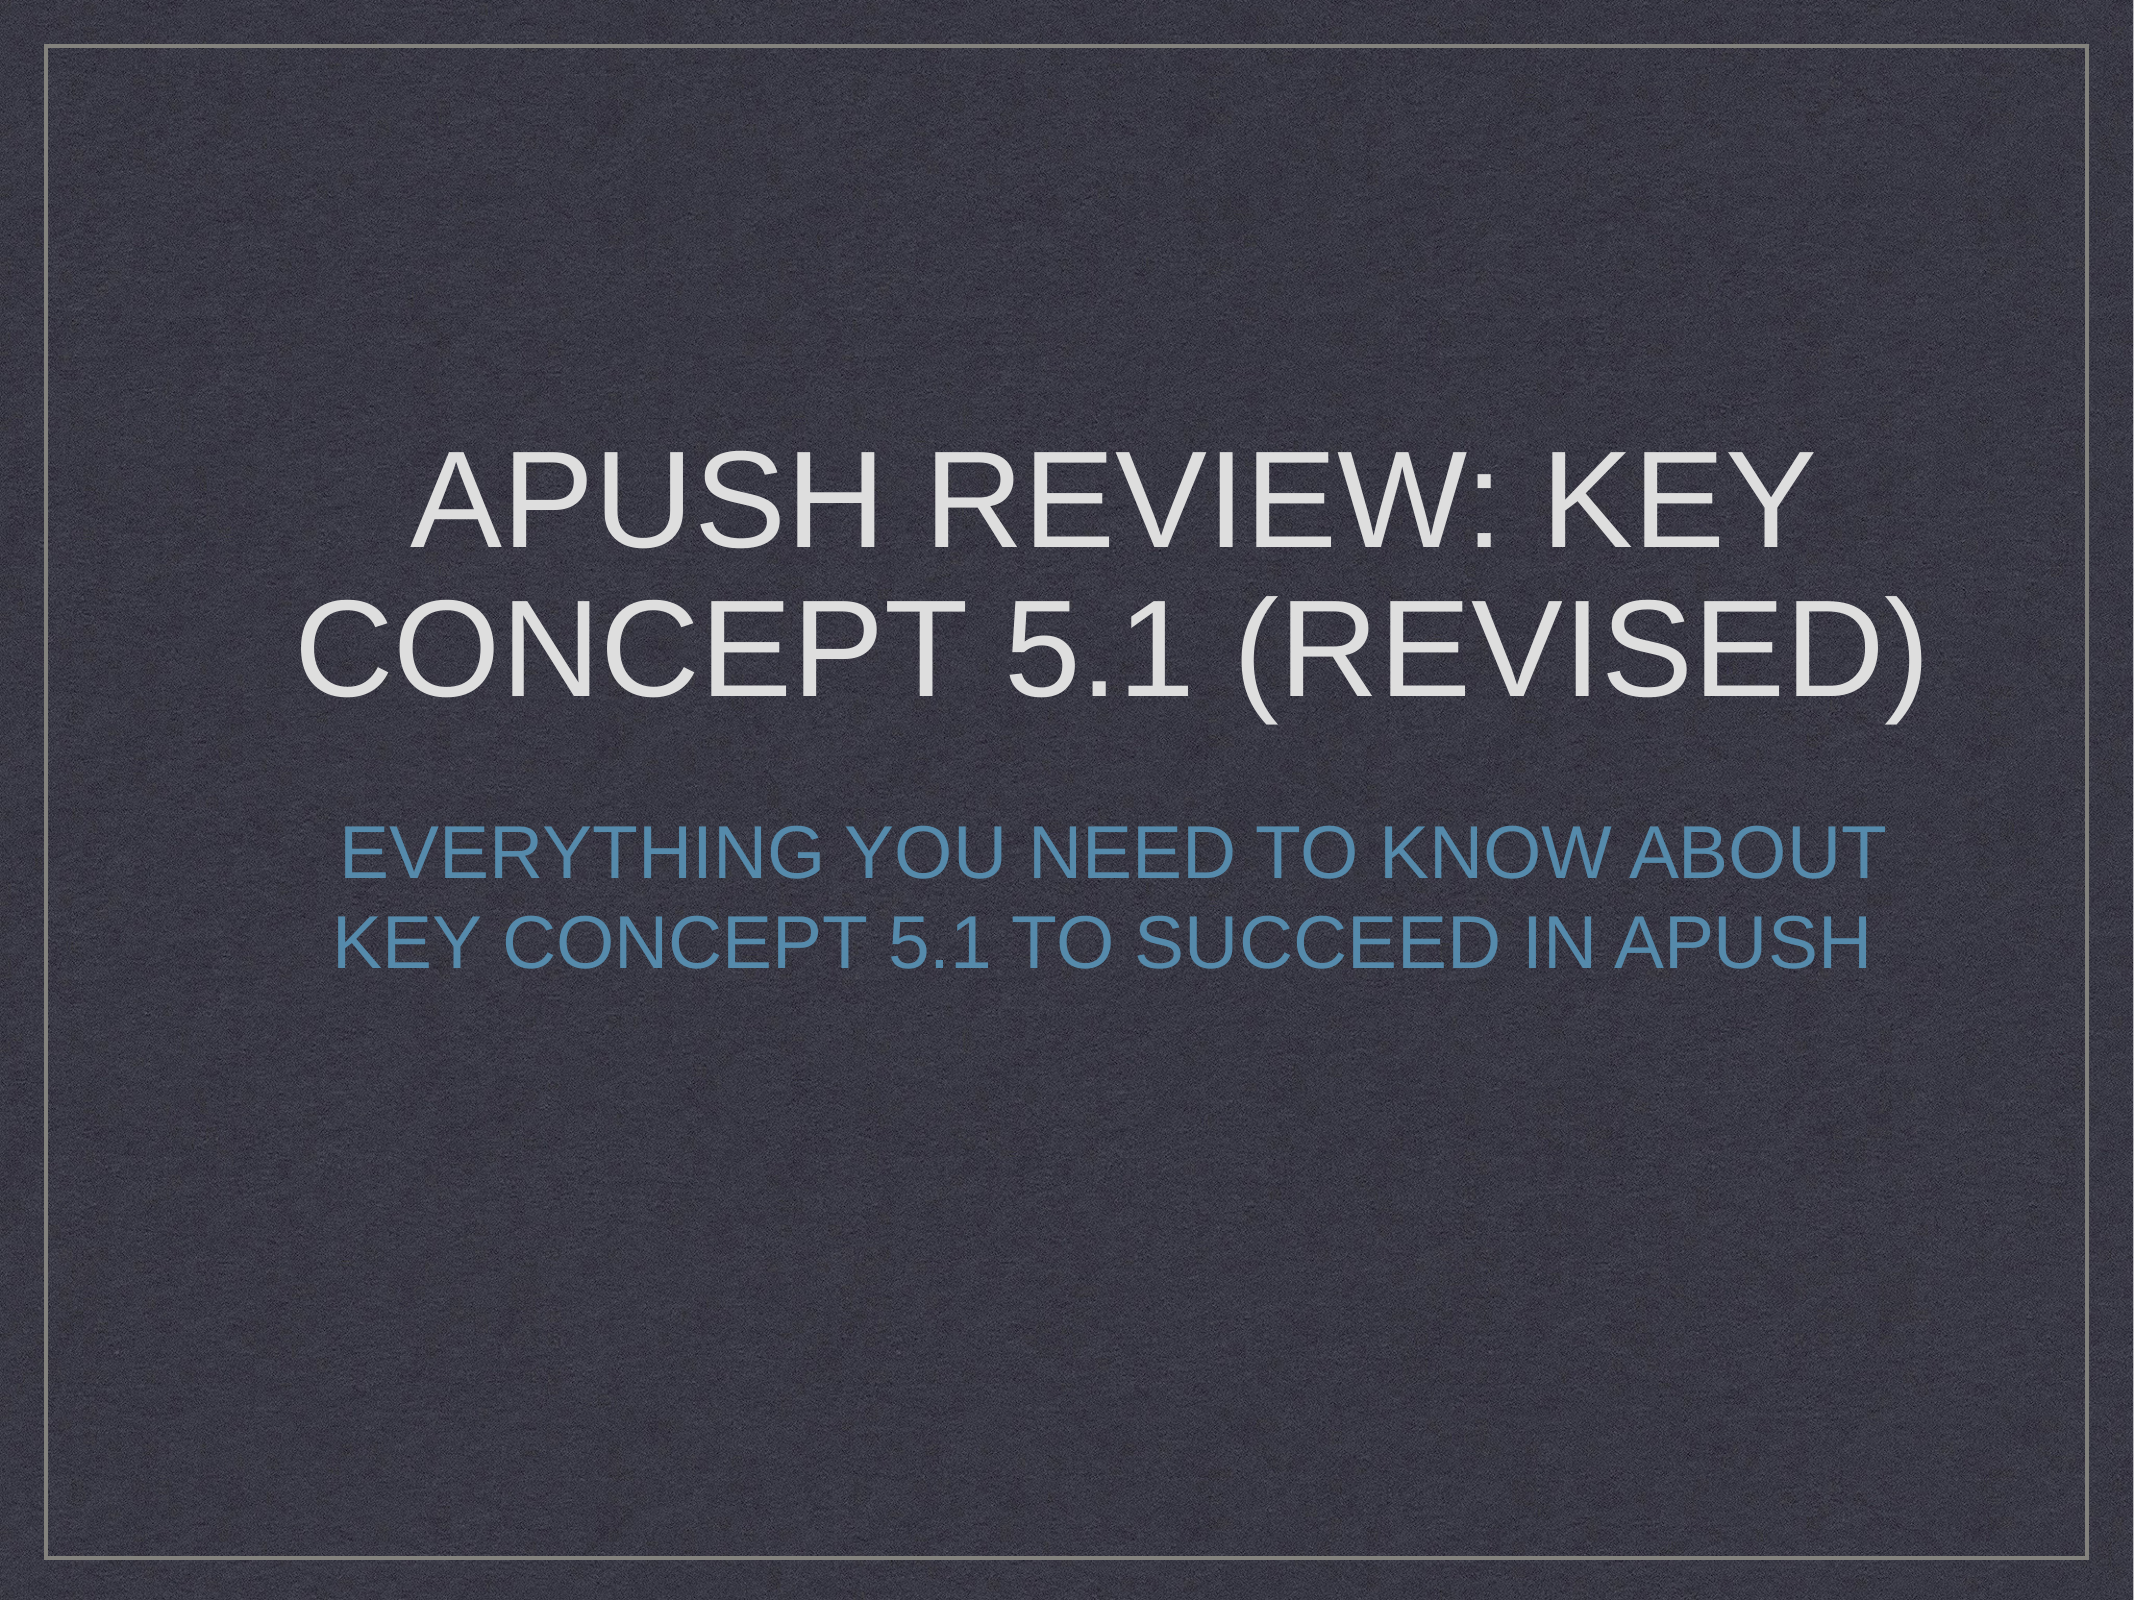

# APUSH Review: Key Concept 5.1 (Revised)
Everything You Need To Know About Key Concept 5.1 To Succeed In APUSH